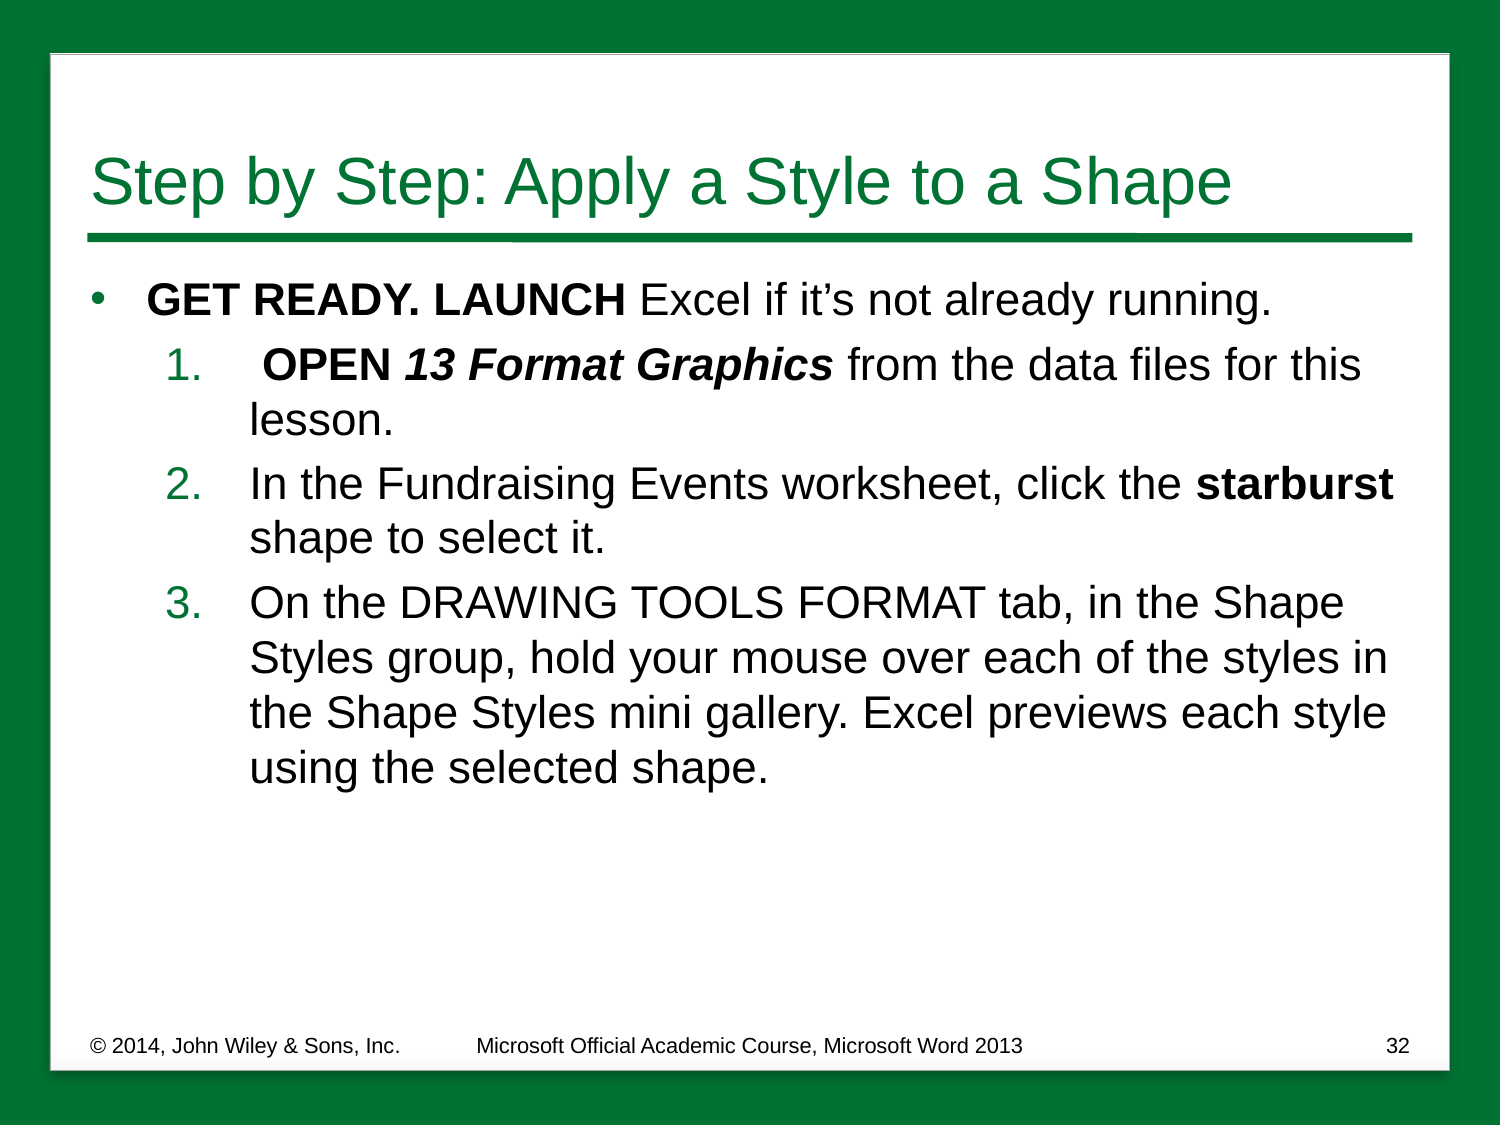

# Step by Step: Apply a Style to a Shape
GET READY. LAUNCH Excel if it’s not already running.
 OPEN 13 Format Graphics from the data files for this lesson.
In the Fundraising Events worksheet, click the starburst shape to select it.
On the DRAWING TOOLS FORMAT tab, in the Shape Styles group, hold your mouse over each of the styles in the Shape Styles mini gallery. Excel previews each style using the selected shape.
© 2014, John Wiley & Sons, Inc.
Microsoft Official Academic Course, Microsoft Word 2013
32